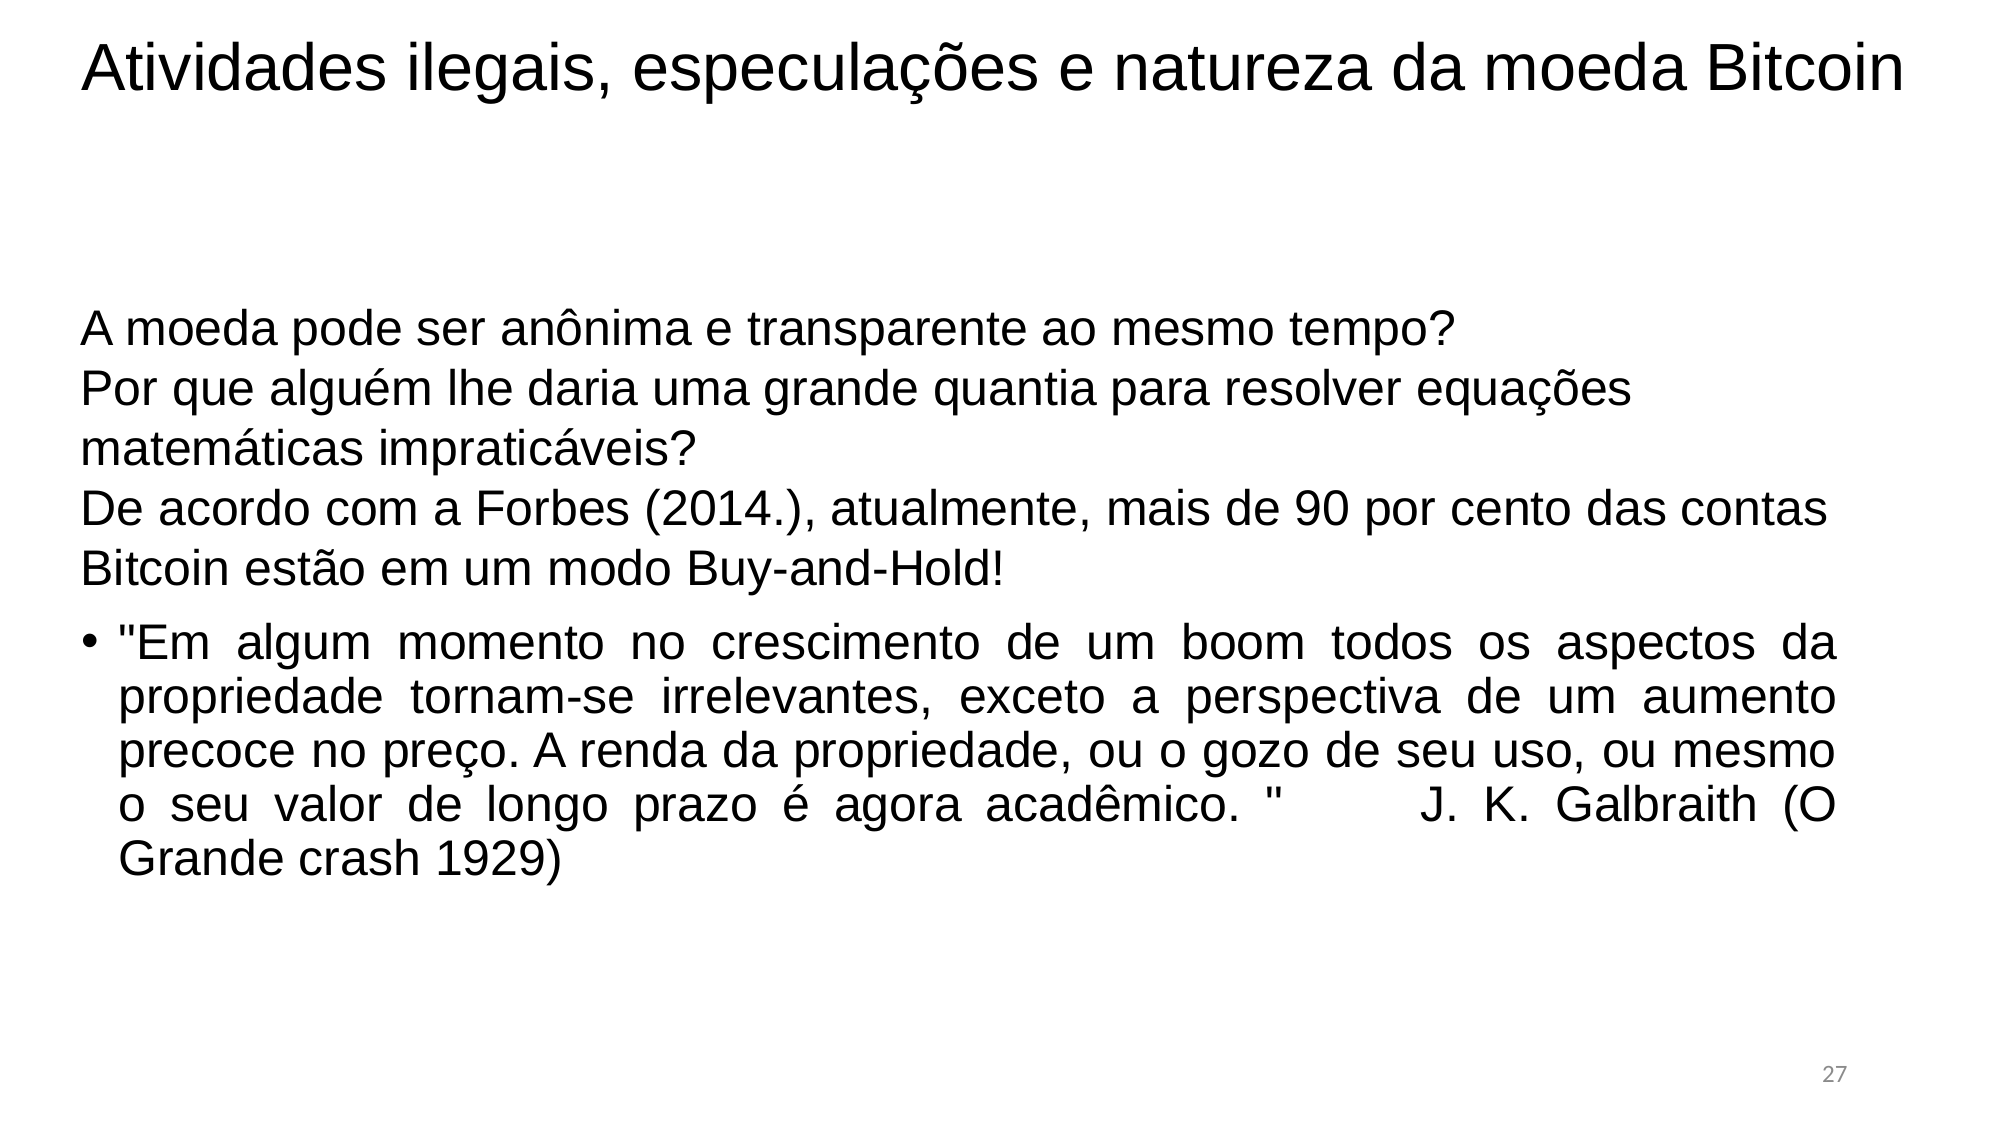

Atividades ilegais, especulações e natureza da moeda Bitcoin

A moeda pode ser anônima e transparente ao mesmo tempo?
Por que alguém lhe daria uma grande quantia para resolver equações matemáticas impraticáveis?
De acordo com a Forbes (2014.), atualmente, mais de 90 por cento das contas Bitcoin estão em um modo Buy-and-Hold!
"Em algum momento no crescimento de um boom todos os aspectos da propriedade tornam-se irrelevantes, exceto a perspectiva de um aumento precoce no preço. A renda da propriedade, ou o gozo de seu uso, ou mesmo o seu valor de longo prazo é agora acadêmico. " 	J. K. Galbraith (O Grande crash 1929)
27